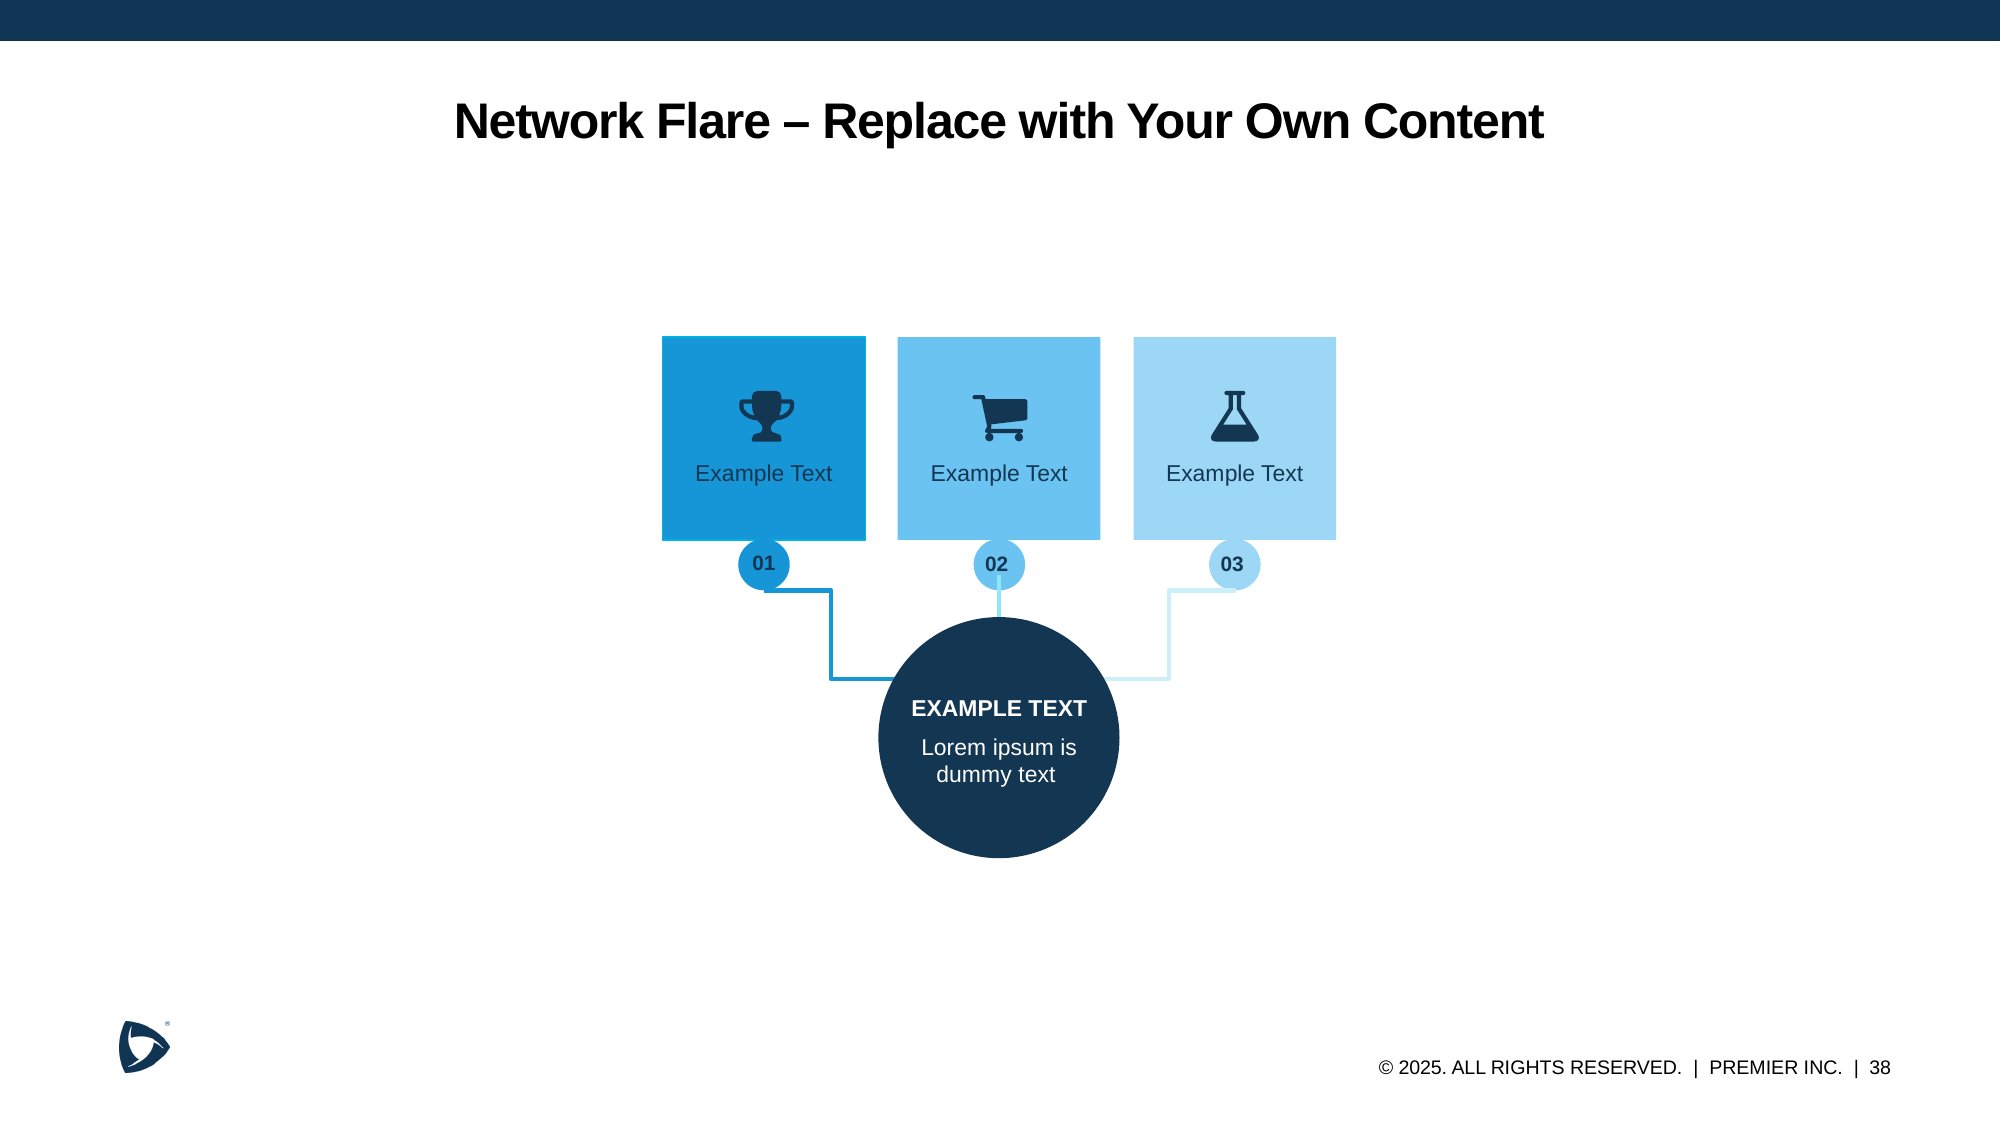

# Network Flare – Replace with Your Own Content

Example Text
Example Text
Example Text
01
02
03
EXAMPLE TEXT
Lorem ipsum is dummy text